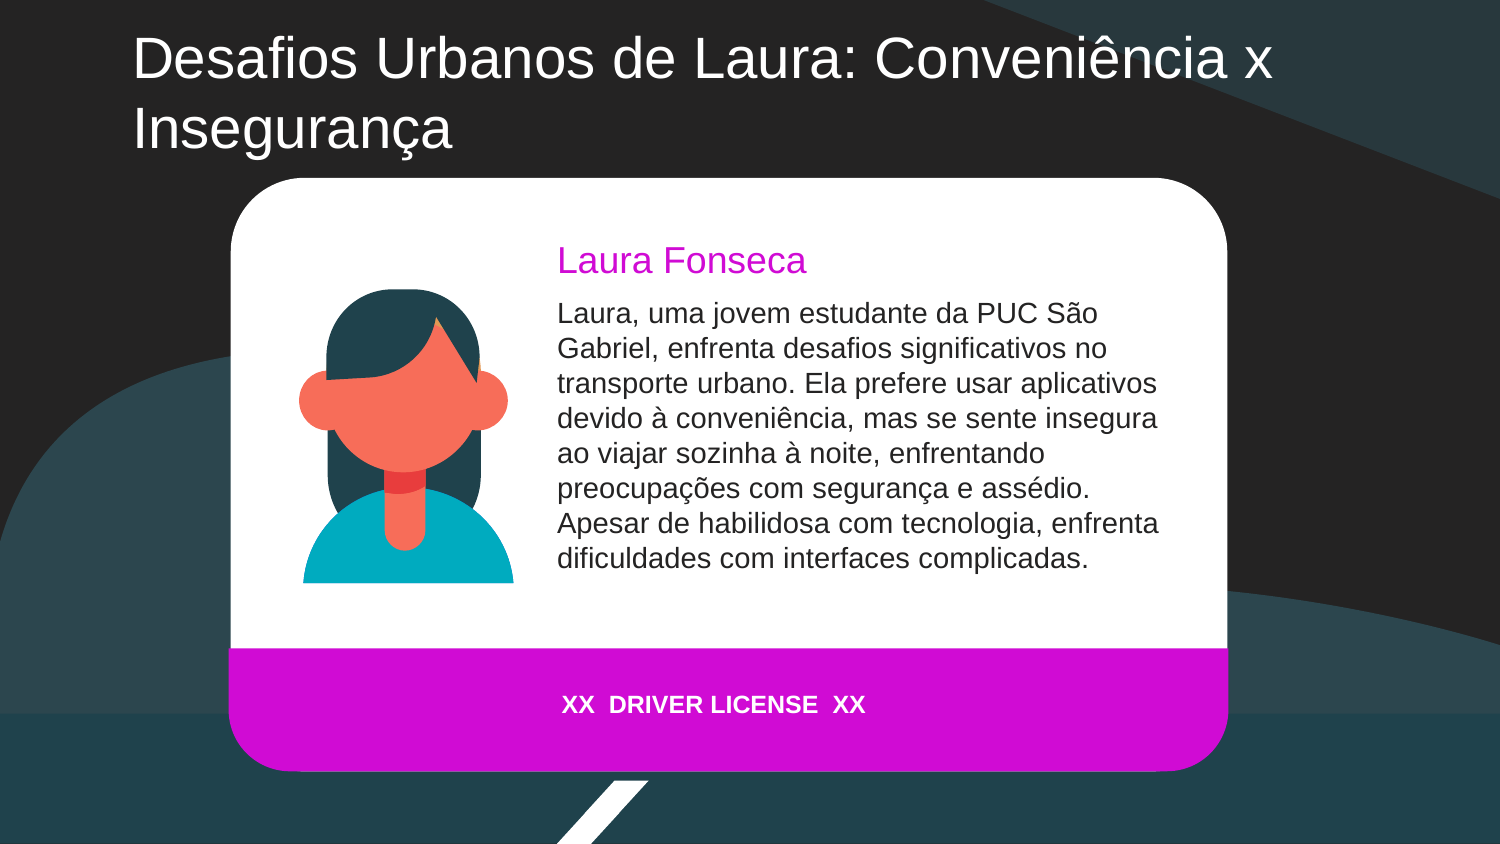

# Desafios Urbanos de Laura: Conveniência x Insegurança

XX  DRIVER LICENSE  XX
Laura Fonseca
Laura, uma jovem estudante da PUC São Gabriel, enfrenta desafios significativos no transporte urbano. Ela prefere usar aplicativos devido à conveniência, mas se sente insegura ao viajar sozinha à noite, enfrentando preocupações com segurança e assédio. Apesar de habilidosa com tecnologia, enfrenta dificuldades com interfaces complicadas.